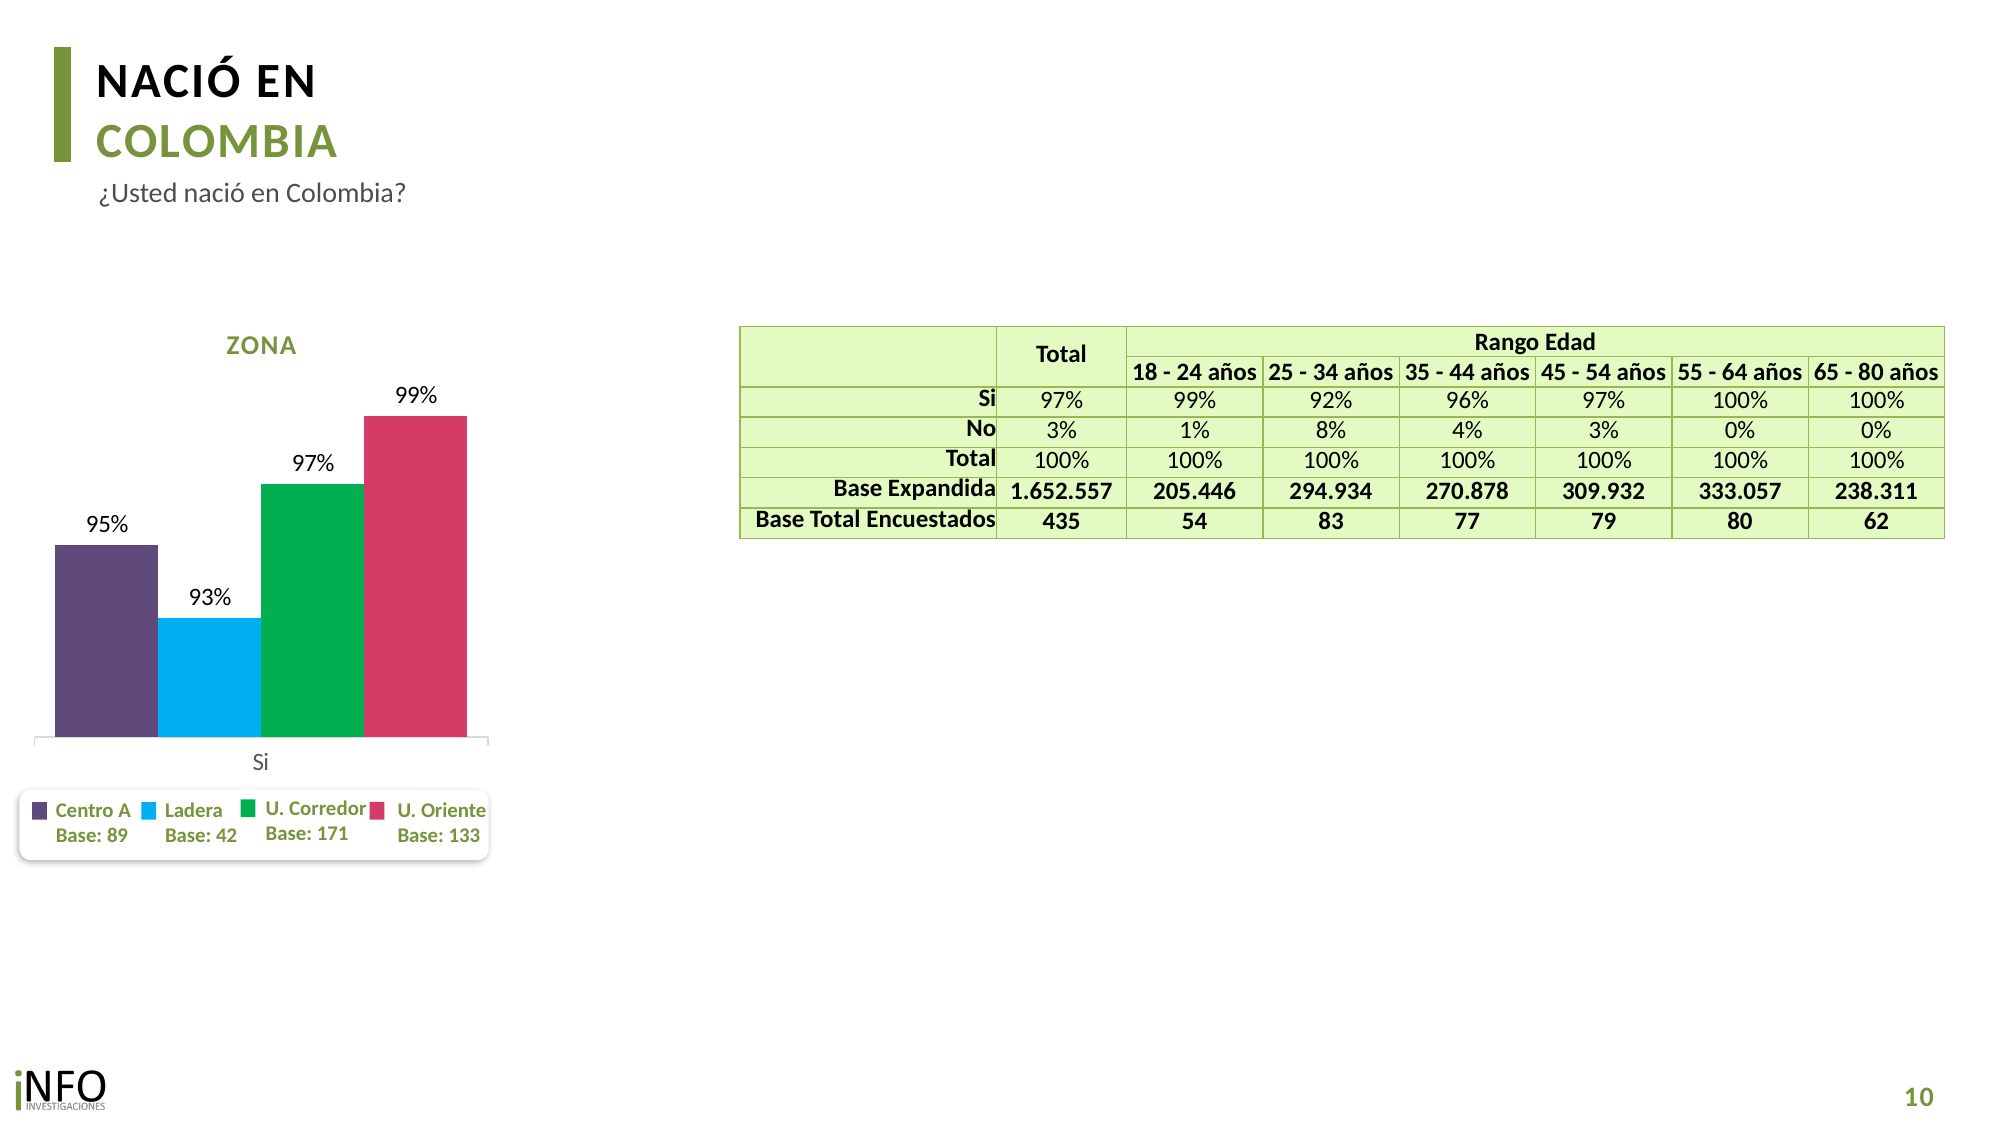

NACIÓ EN
COLOMBIA

 ¿Usted nació en Colombia?
ZONA
|  | Total | Rango Edad |  |  |  |  |  |
| --- | --- | --- | --- | --- | --- | --- | --- |
|  |  | 18 - 24 años | 25 - 34 años | 35 - 44 años | 45 - 54 años | 55 - 64 años | 65 - 80 años |
| Si | 97% | 99% | 92% | 96% | 97% | 100% | 100% |
| No | 3% | 1% | 8% | 4% | 3% | 0% | 0% |
| Total | 100% | 100% | 100% | 100% | 100% | 100% | 100% |
| Base Expandida | 1.652.557 | 205.446 | 294.934 | 270.878 | 309.932 | 333.057 | 238.311 |
| Base Total Encuestados | 435 | 54 | 83 | 77 | 79 | 80 | 62 |

### Chart

| Category | CA | L | UC | UO |
|---|---|---|---|---|
| Si | 0.9547637738712424 | 0.9340104741417854 | 0.972245348766808 | 0.9915491191072483 |
U. Corredor
Base: 171
U. Oriente
Base: 133

Centro A
Base: 89
Ladera
Base: 42

10